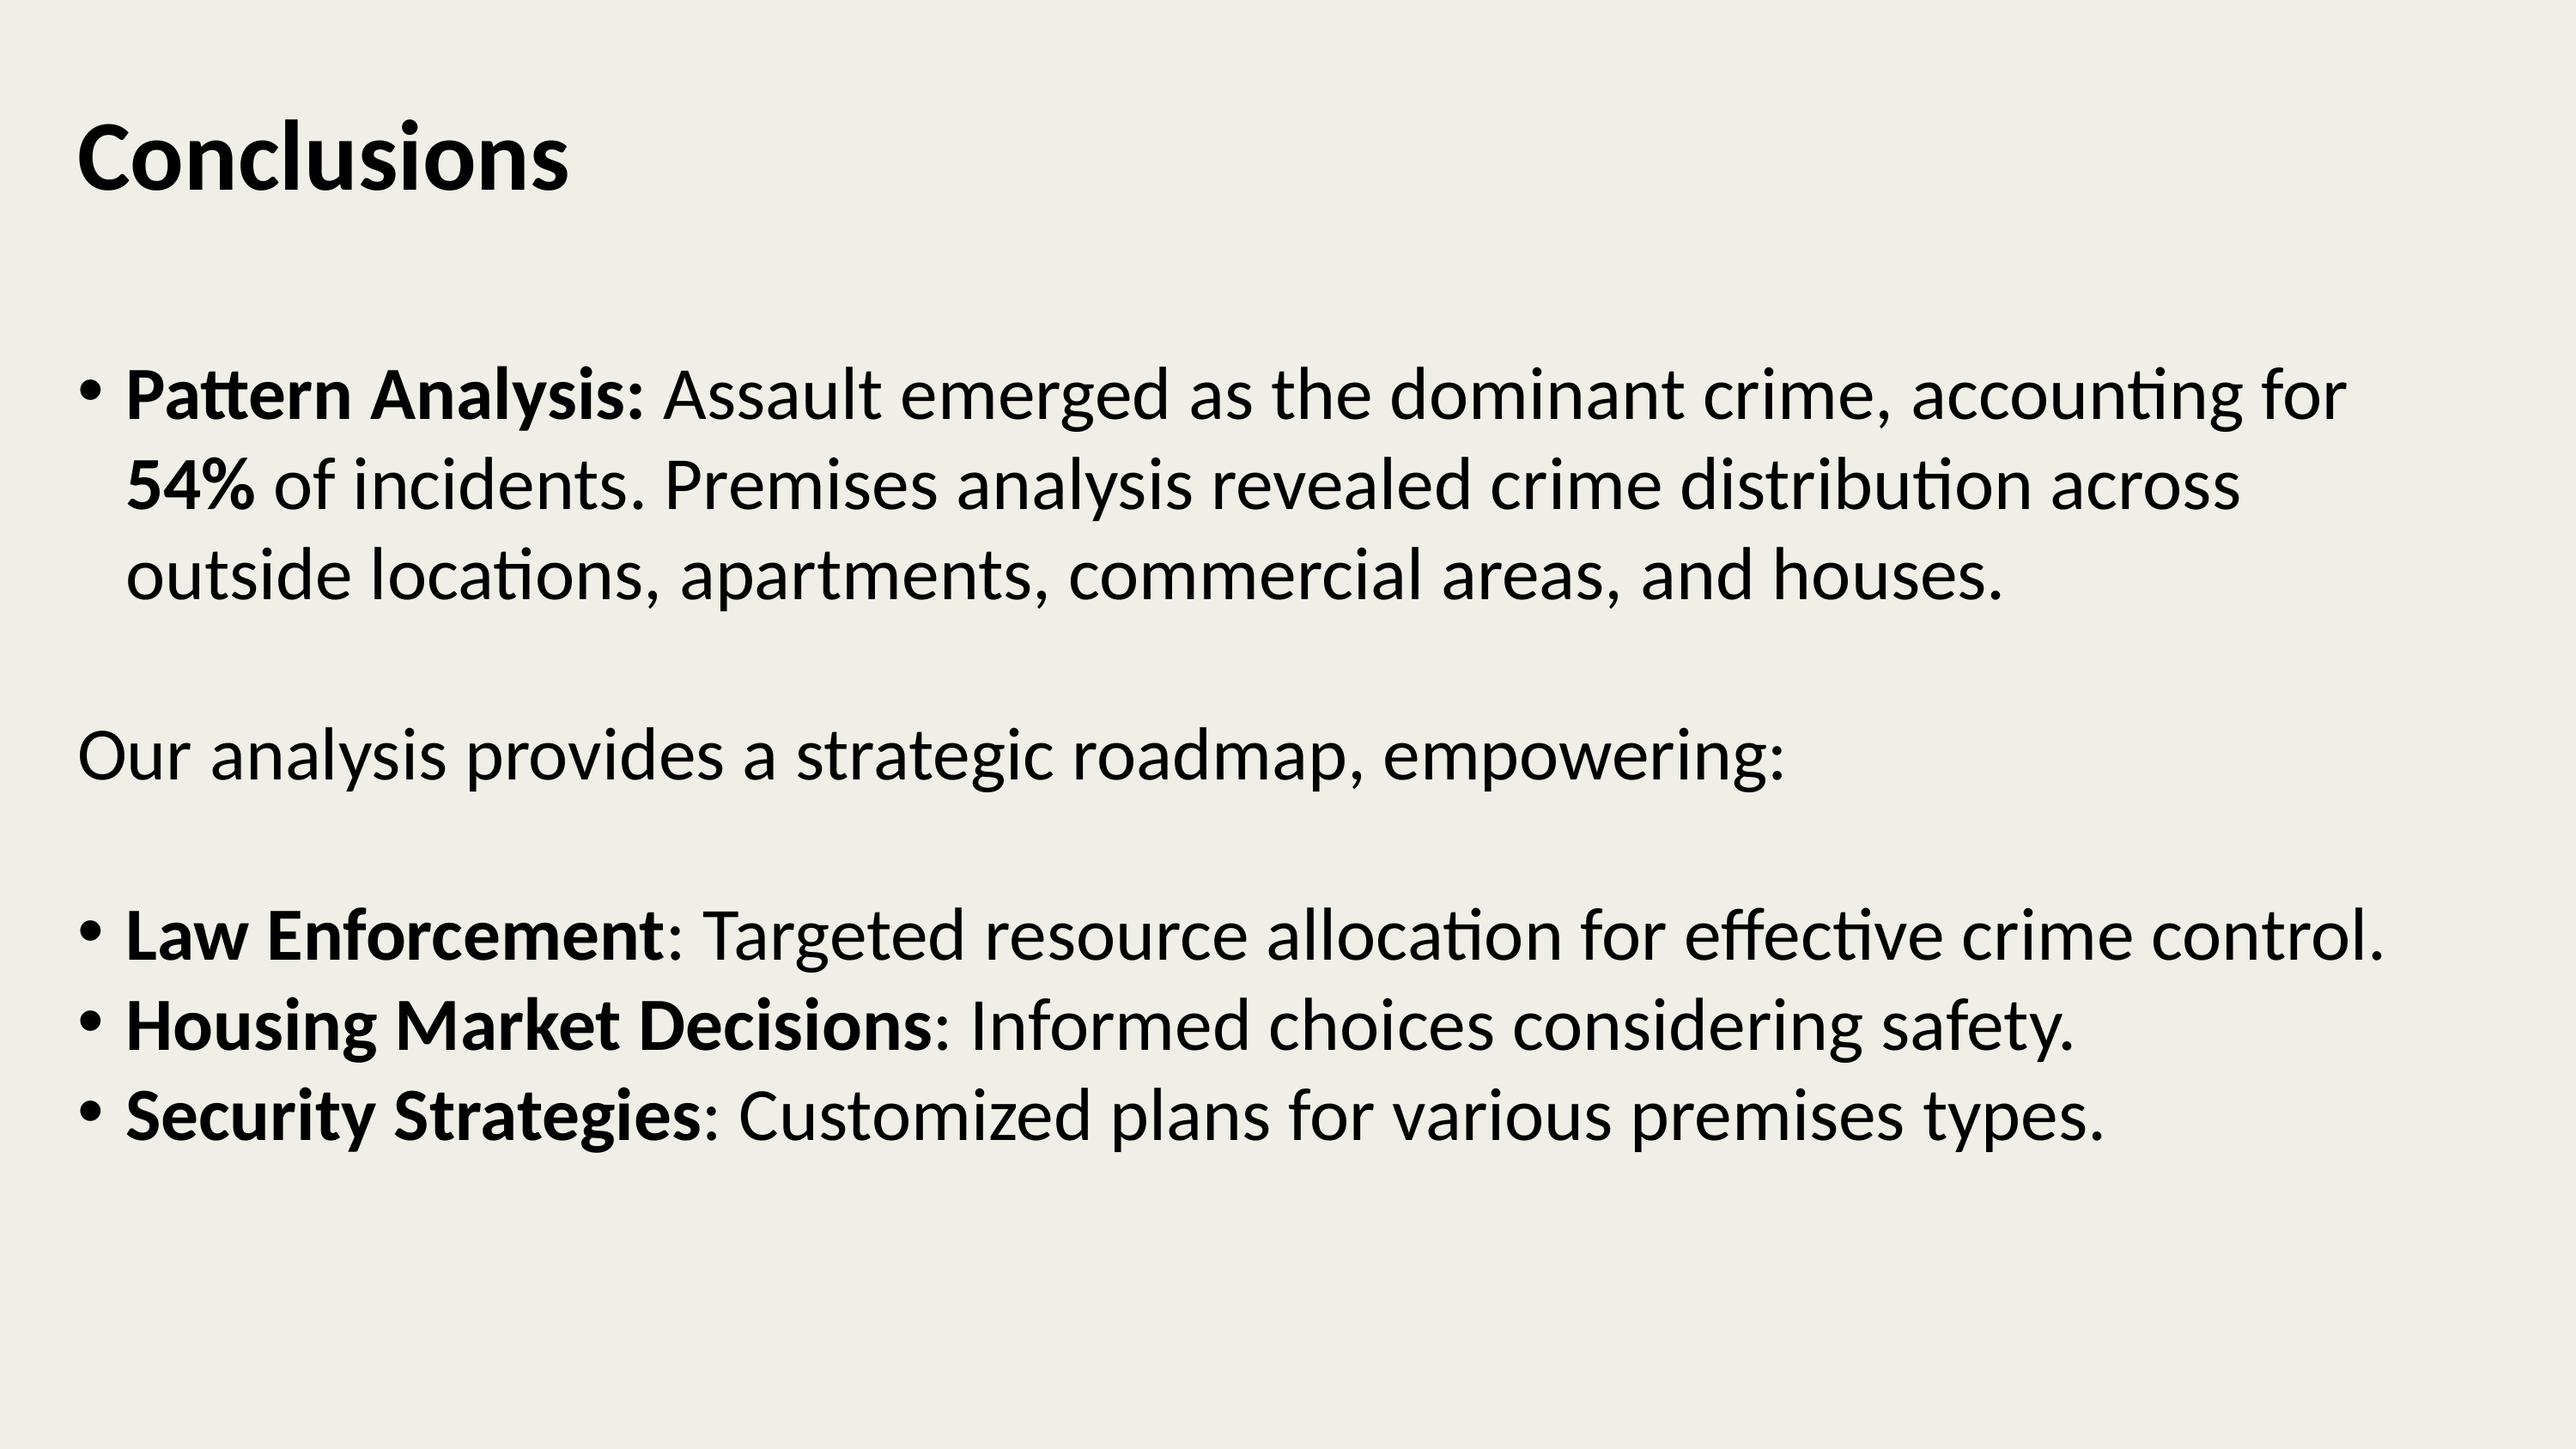

# Conclusions
Pattern Analysis: Assault emerged as the dominant crime, accounting for 54% of incidents. Premises analysis revealed crime distribution across outside locations, apartments, commercial areas, and houses.

Our analysis provides a strategic roadmap, empowering:

Law Enforcement: Targeted resource allocation for effective crime control.
Housing Market Decisions: Informed choices considering safety.
Security Strategies: Customized plans for various premises types.